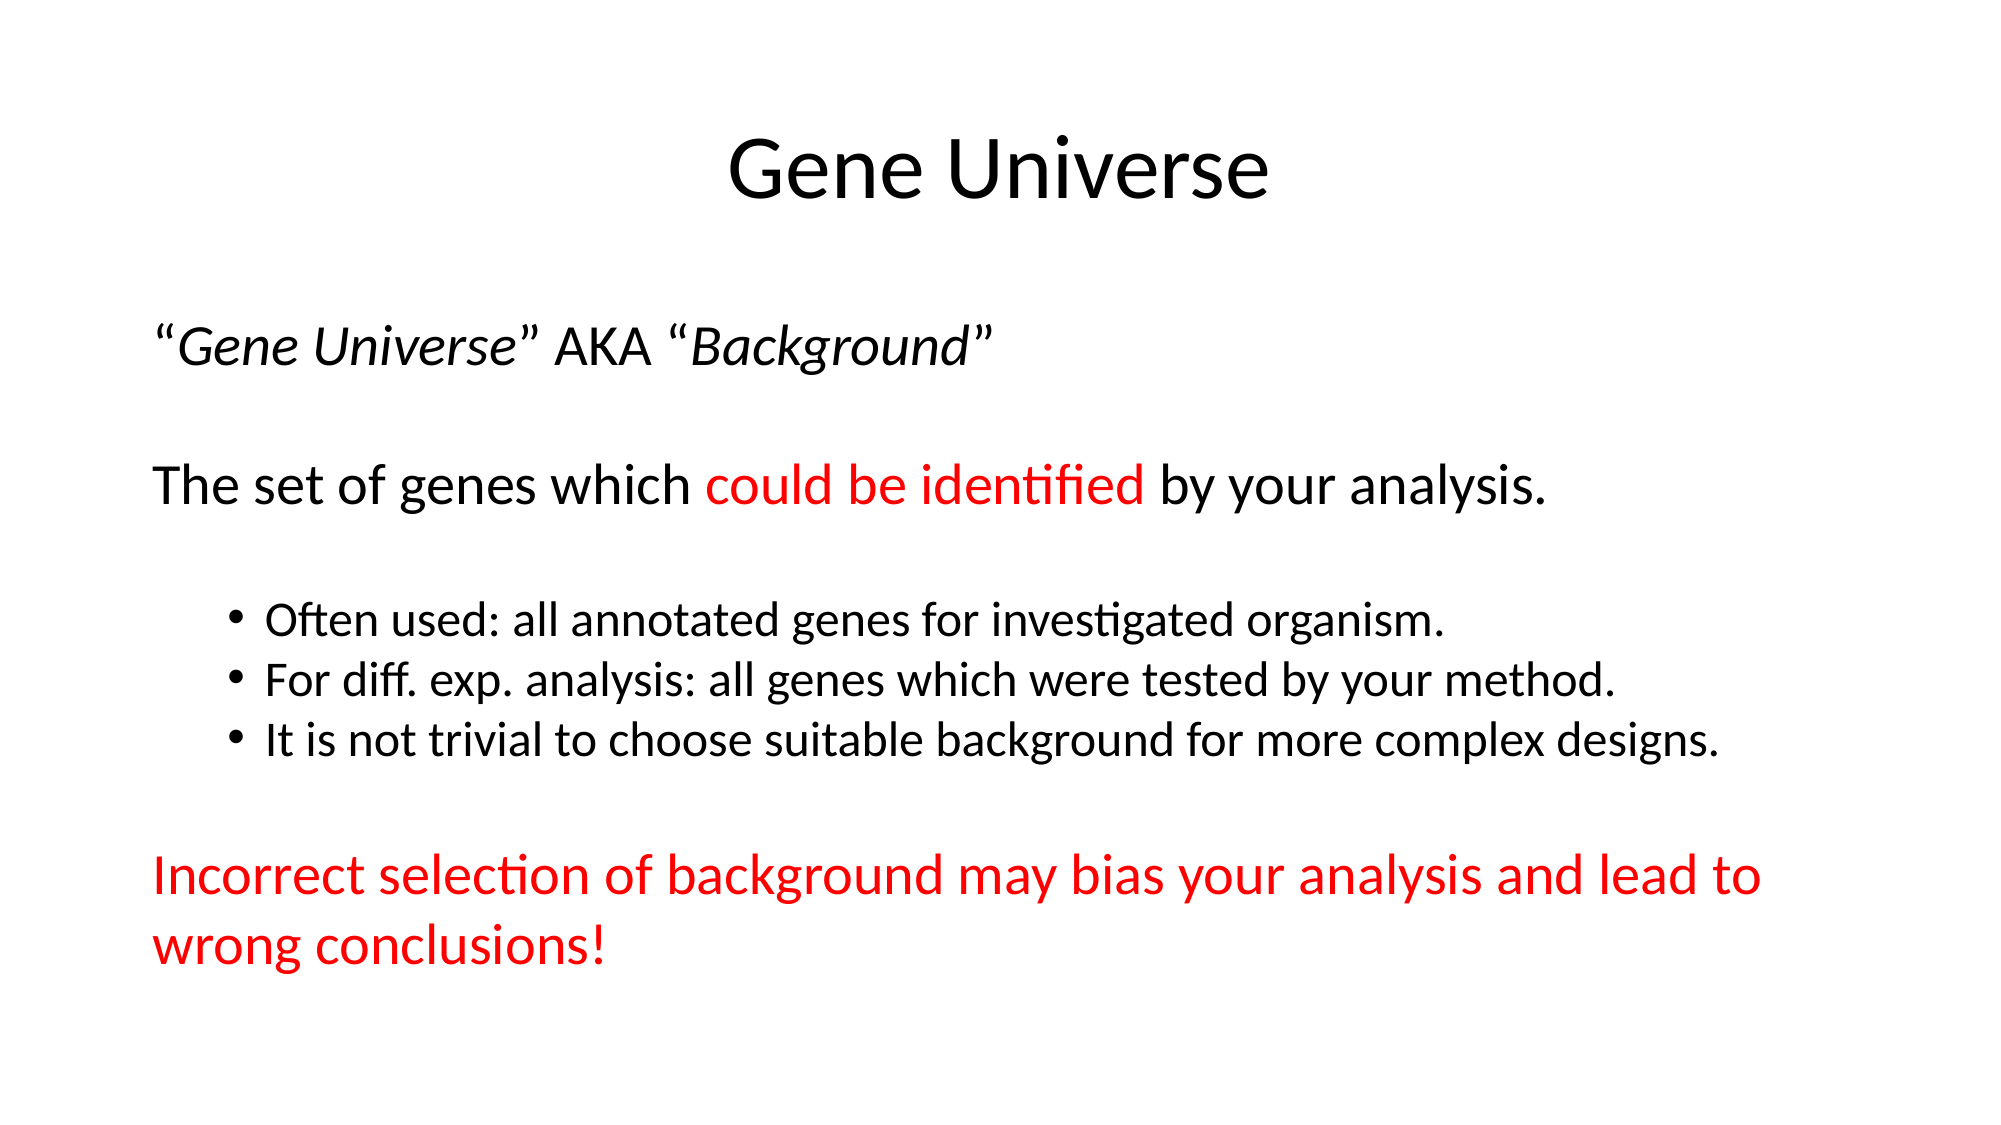

# Gene Universe
“Gene Universe” AKA “Background”

The set of genes which could be identified by your analysis.

Often used: all annotated genes for investigated organism.
For diff. exp. analysis: all genes which were tested by your method.
It is not trivial to choose suitable background for more complex designs.

Incorrect selection of background may bias your analysis and lead to wrong conclusions!